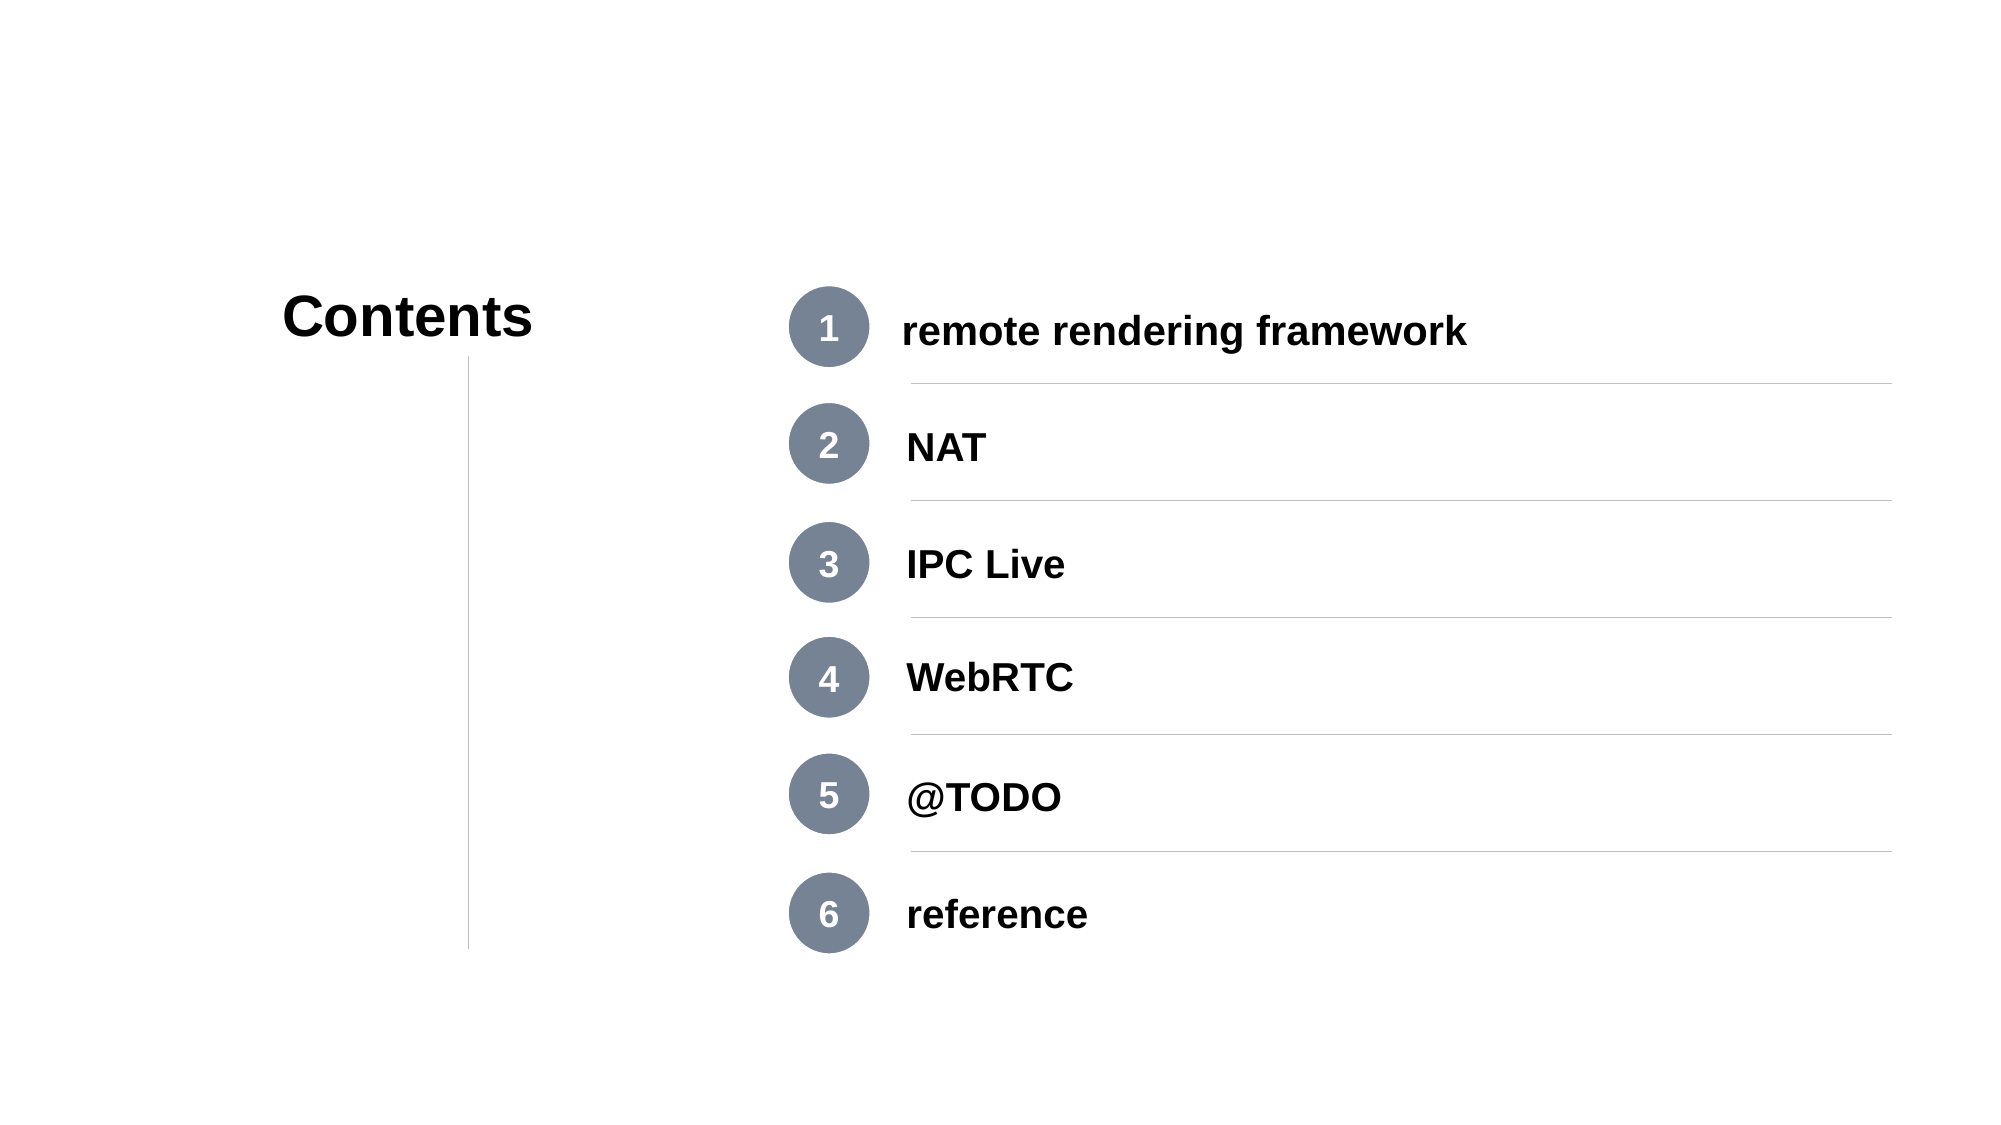

Contents
remote rendering framework
1
2
NAT
3
IPC Live
4
WebRTC
5
@TODO
6
reference